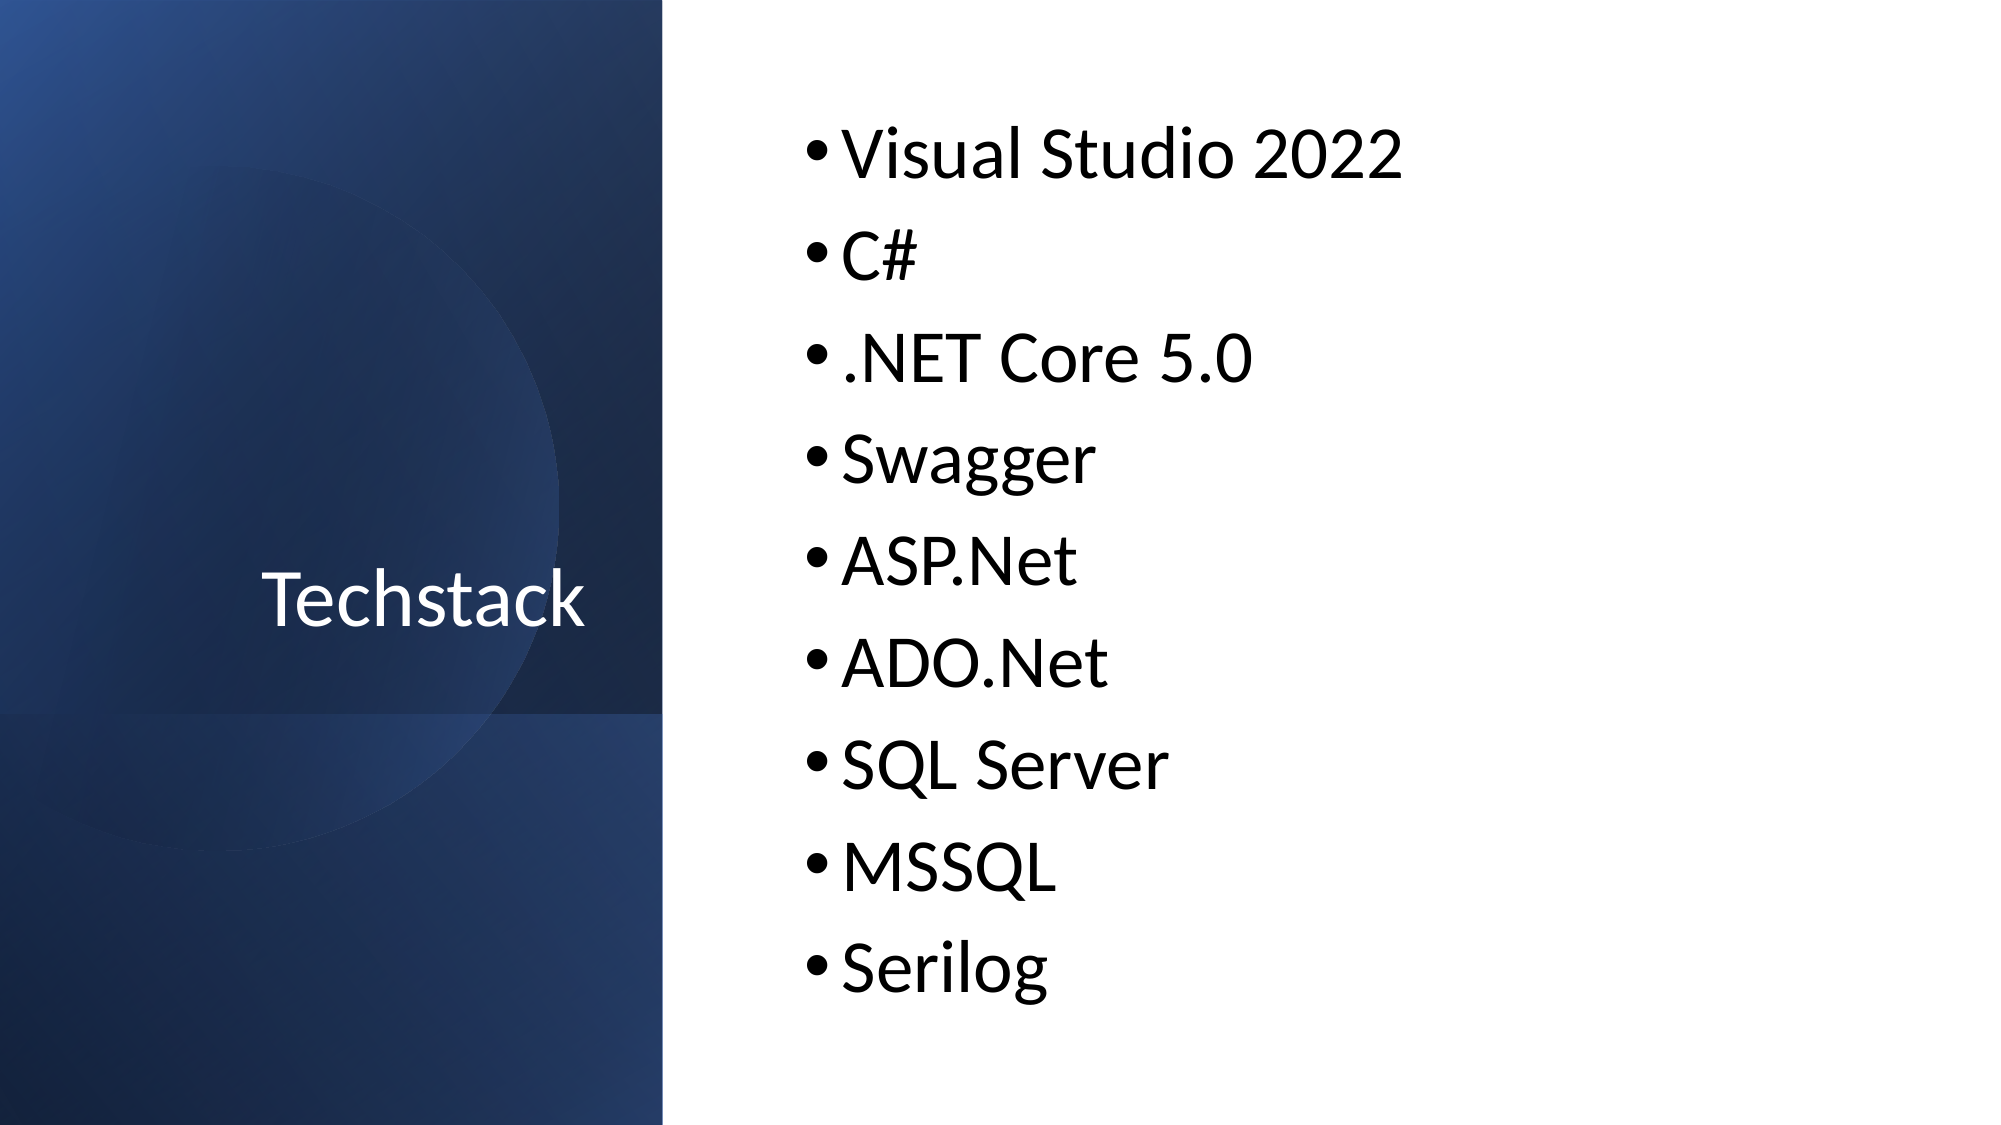

# Techstack
Visual Studio 2022
C#
.NET Core 5.0
Swagger
ASP.Net
ADO.Net
SQL Server
MSSQL
Serilog